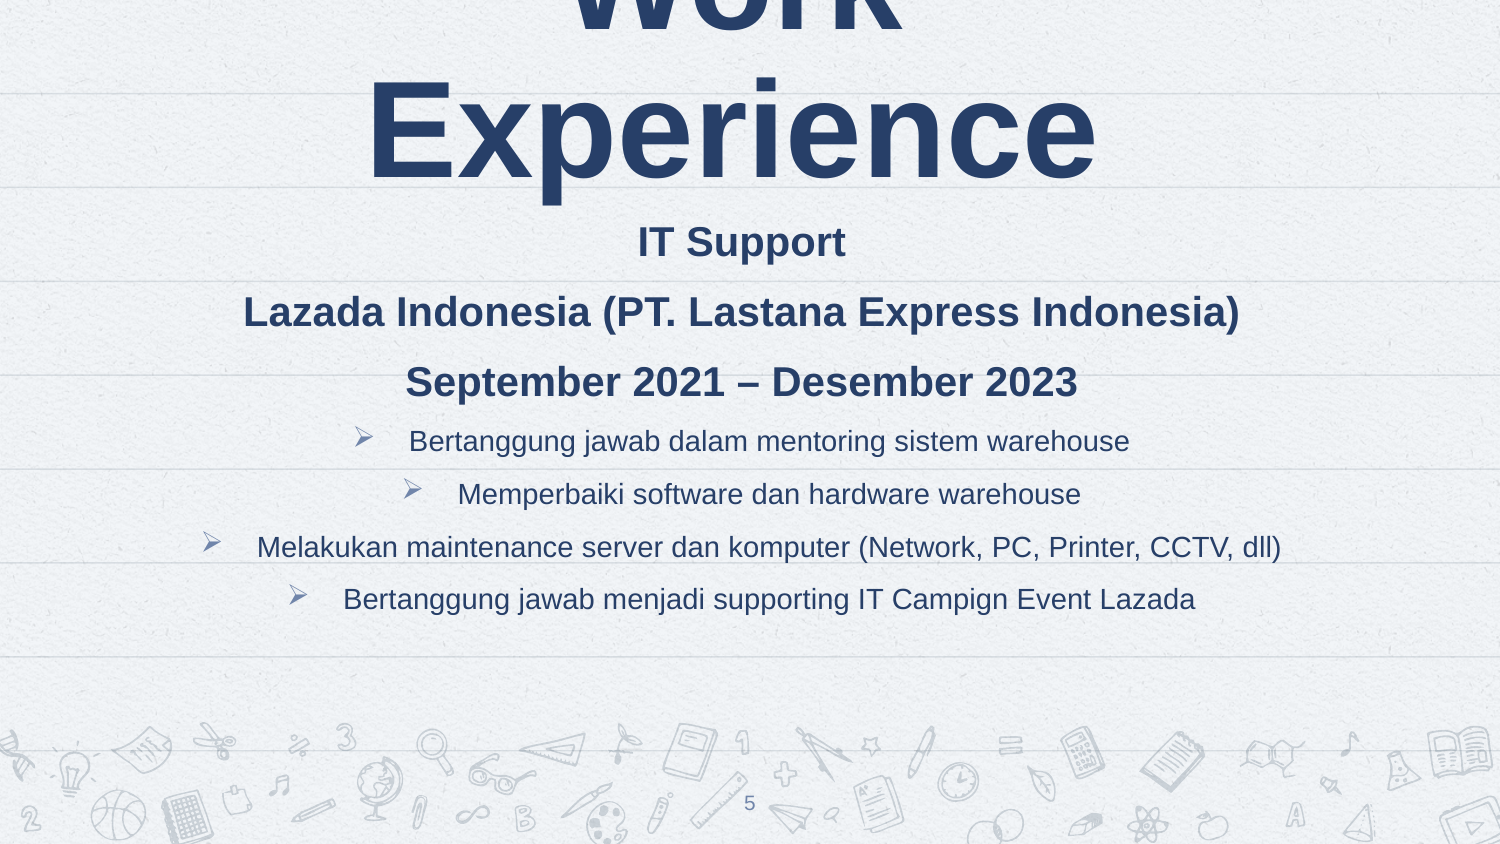

# Work Experience
IT Support
Lazada Indonesia (PT. Lastana Express Indonesia)
September 2021 – Desember 2023
Bertanggung jawab dalam mentoring sistem warehouse
Memperbaiki software dan hardware warehouse
Melakukan maintenance server dan komputer (Network, PC, Printer, CCTV, dll)
Bertanggung jawab menjadi supporting IT Campign Event Lazada
5